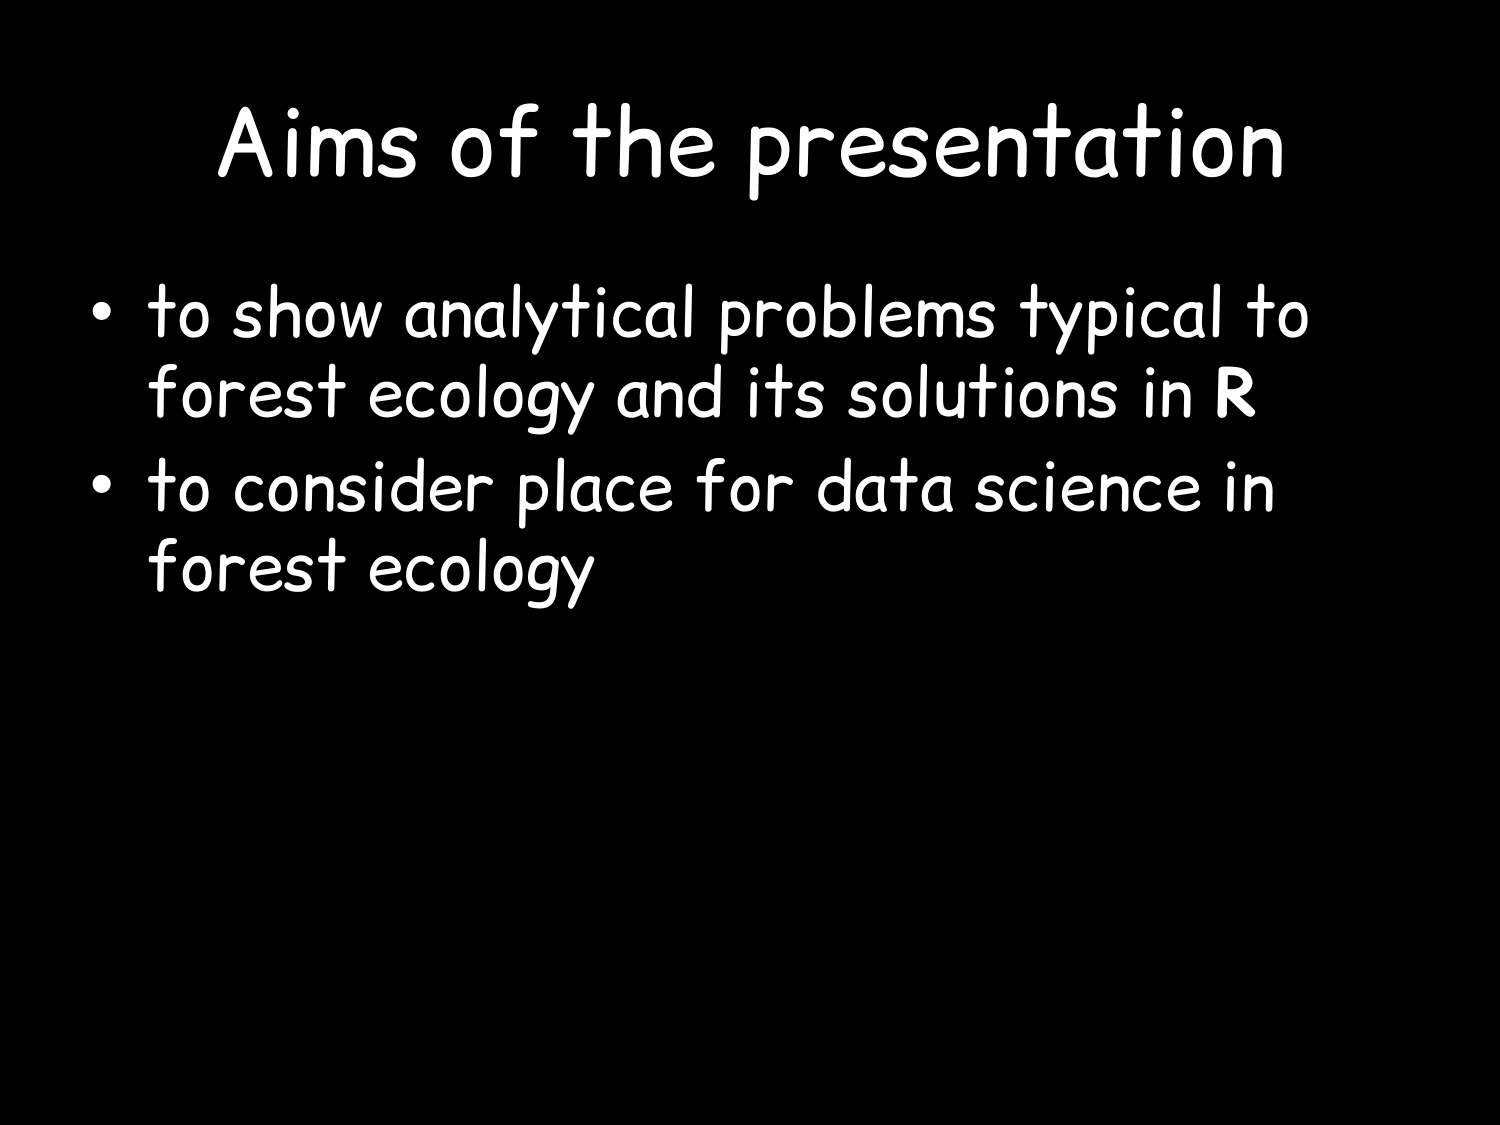

# Aims of the presentation
to show analytical problems typical to forest ecology and its solutions in R
to consider place for data science in forest ecology